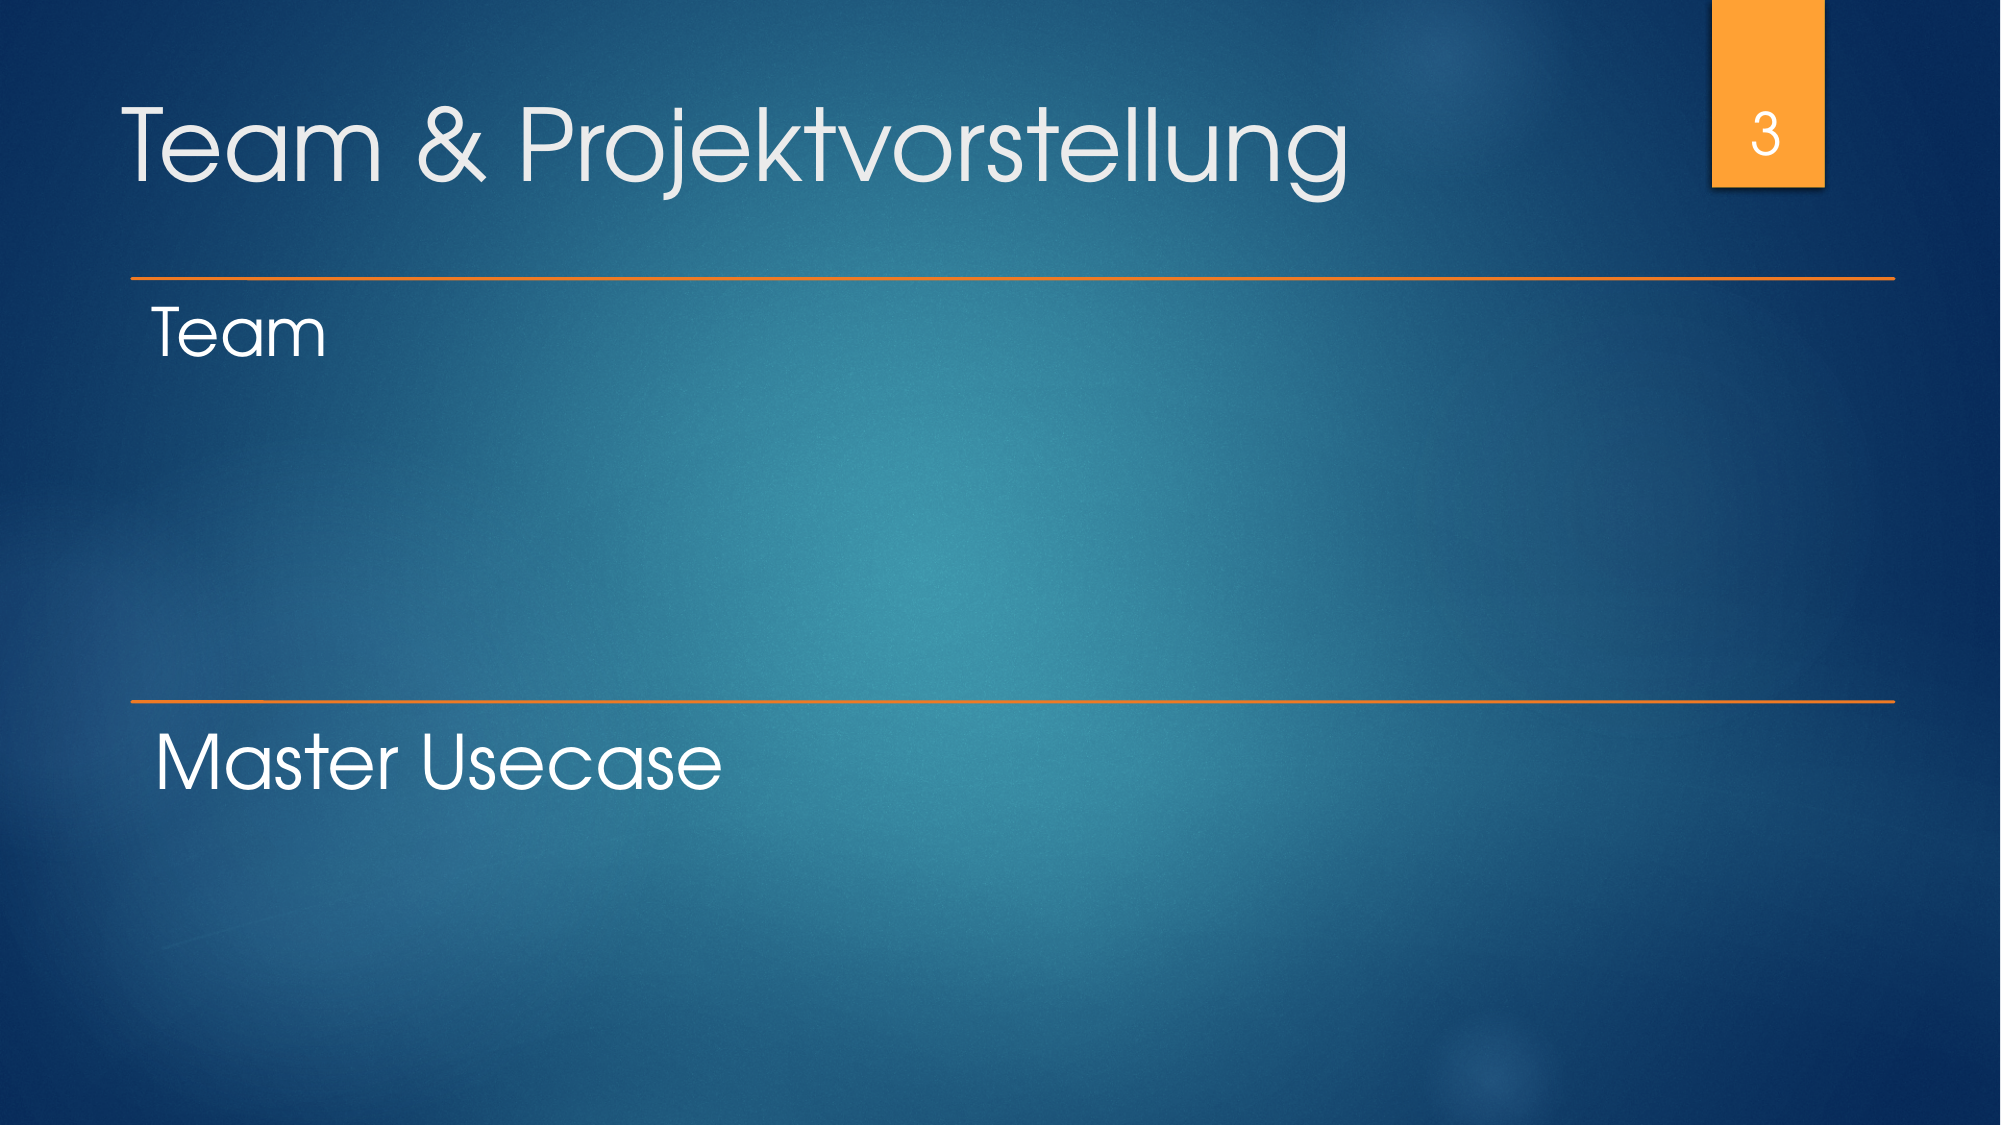

3
# Team & Projektvorstellung
Team
Master Usecase